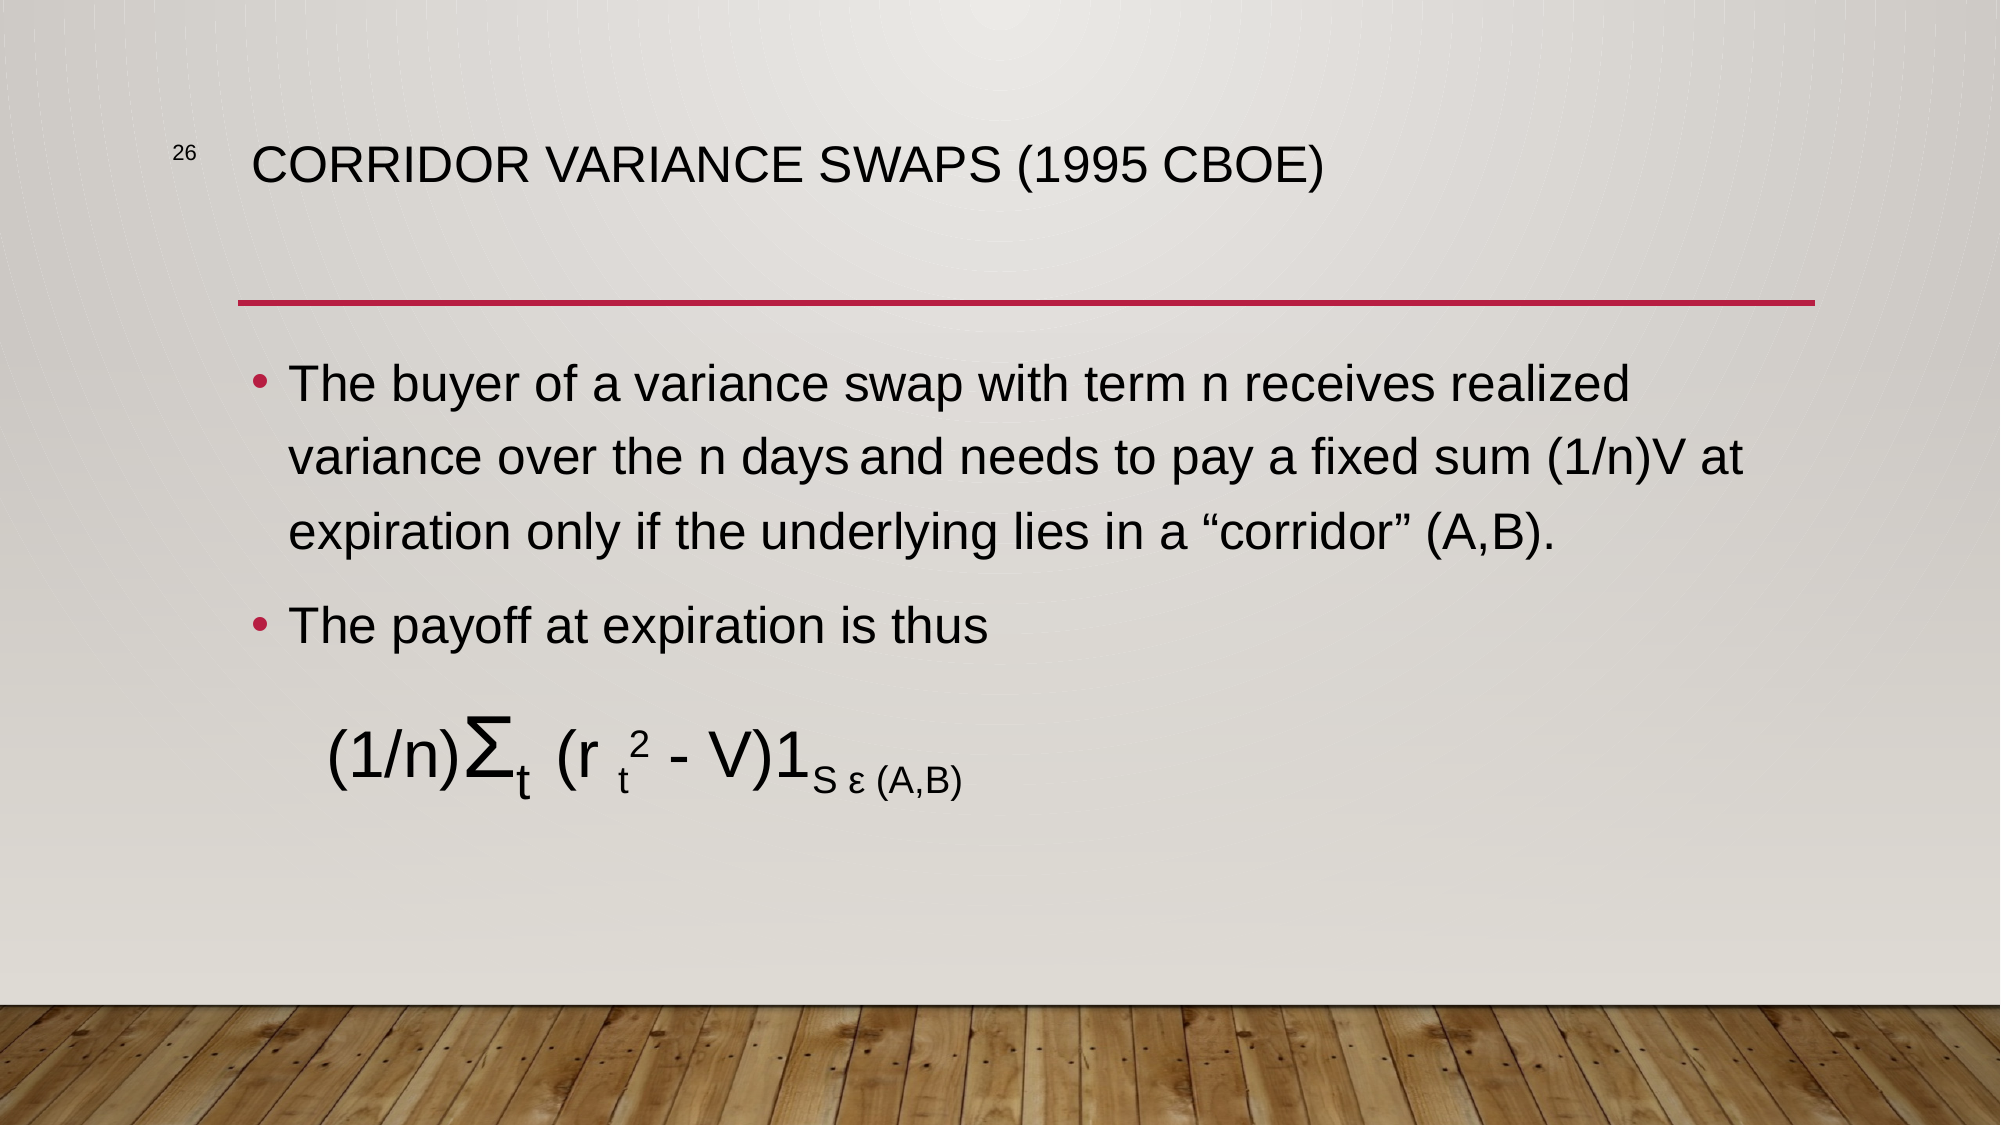

26
# Corridor Variance Swaps (1995 CBOE)
The buyer of a variance swap with term n receives realized variance over the n days and needs to pay a fixed sum (1/n)V at expiration only if the underlying lies in a “corridor” (A,B).
The payoff at expiration is thus
(1/n)Σt (r t2 - V)1S ε (A,B)